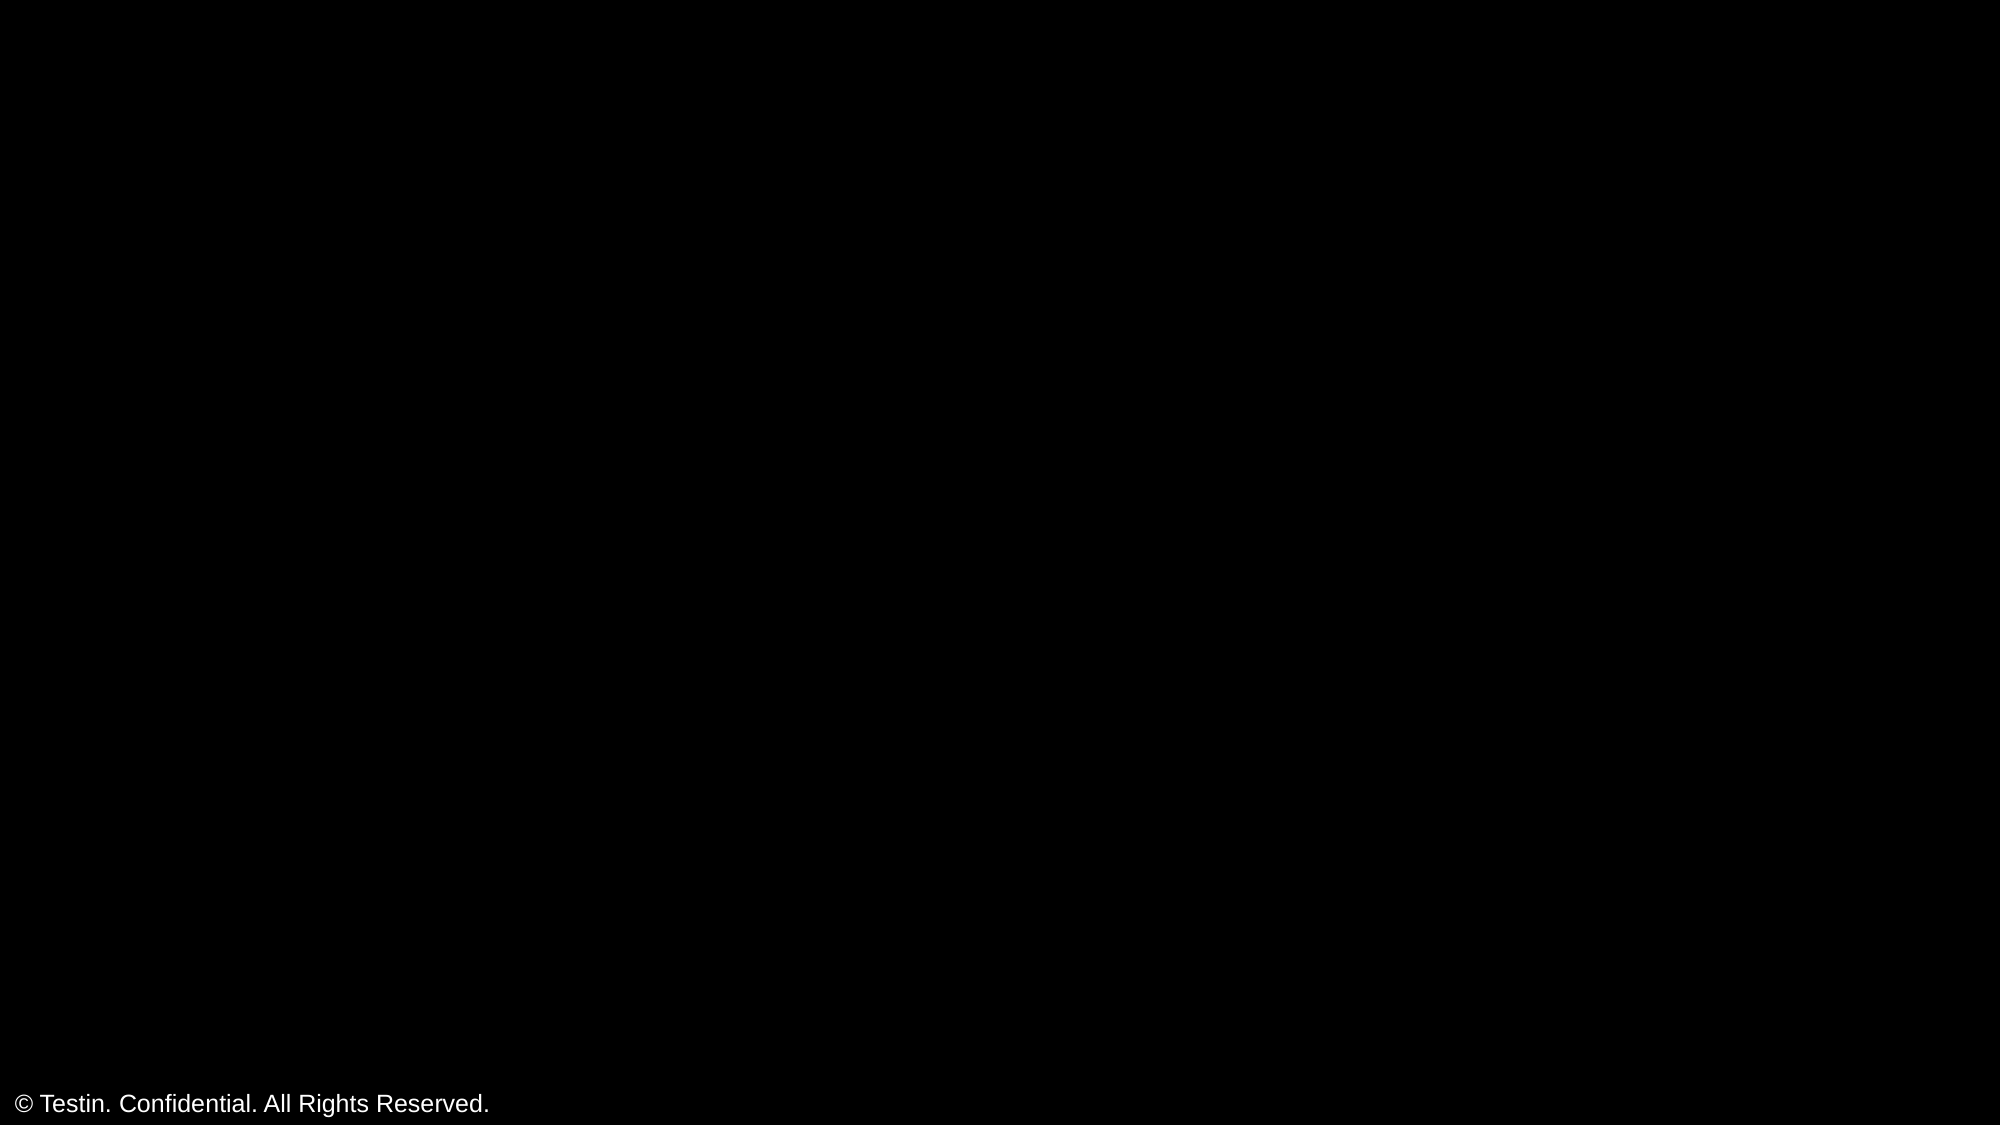

30
© Testin. Confidential. All Rights Reserved.
© Testin. Confidential. All Rights Reserved.